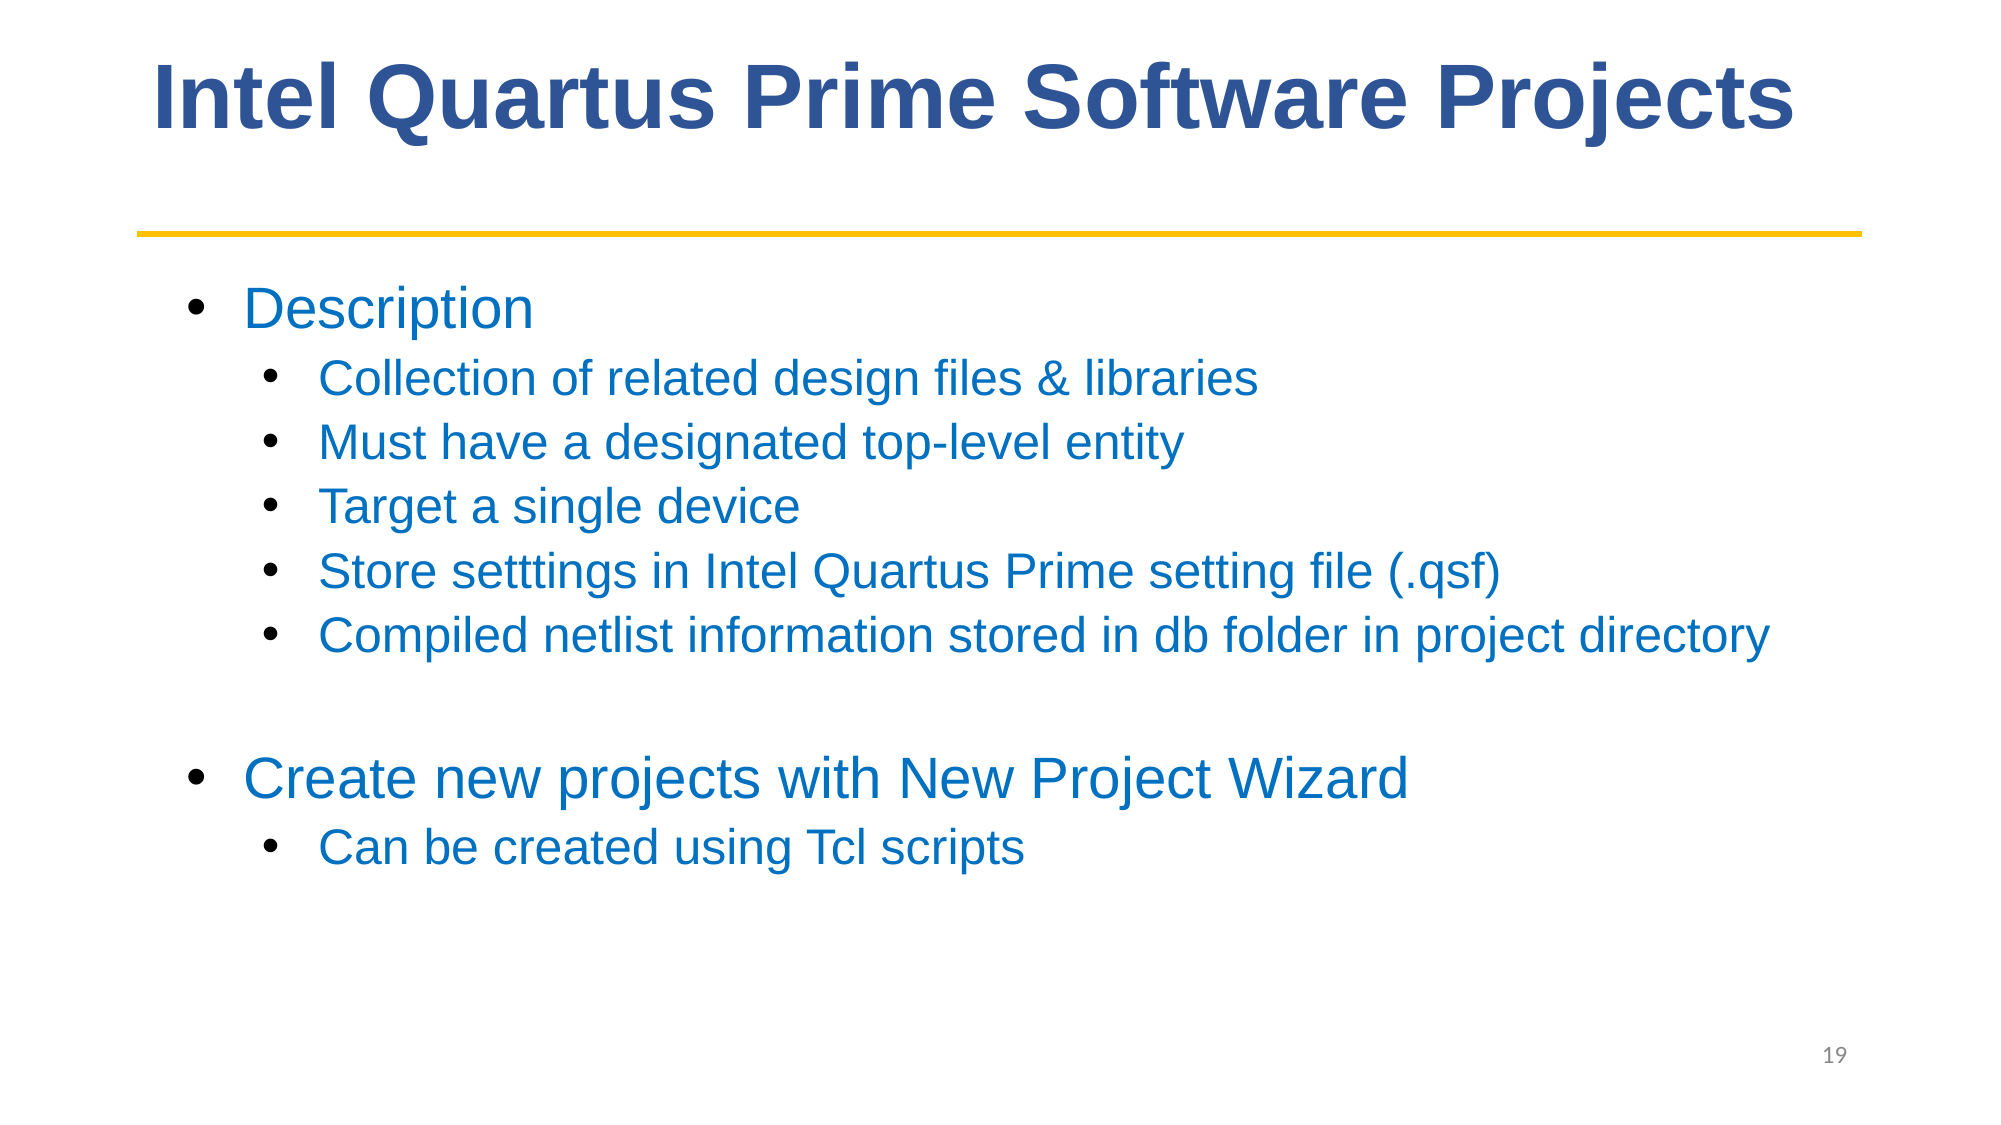

Intel Quartus Prime Software Projects
Description
Collection of related design files & libraries
Must have a designated top-level entity
Target a single device
Store setttings in Intel Quartus Prime setting file (.qsf)
Compiled netlist information stored in db folder in project directory

Create new projects with New Project Wizard
Can be created using Tcl scripts

19